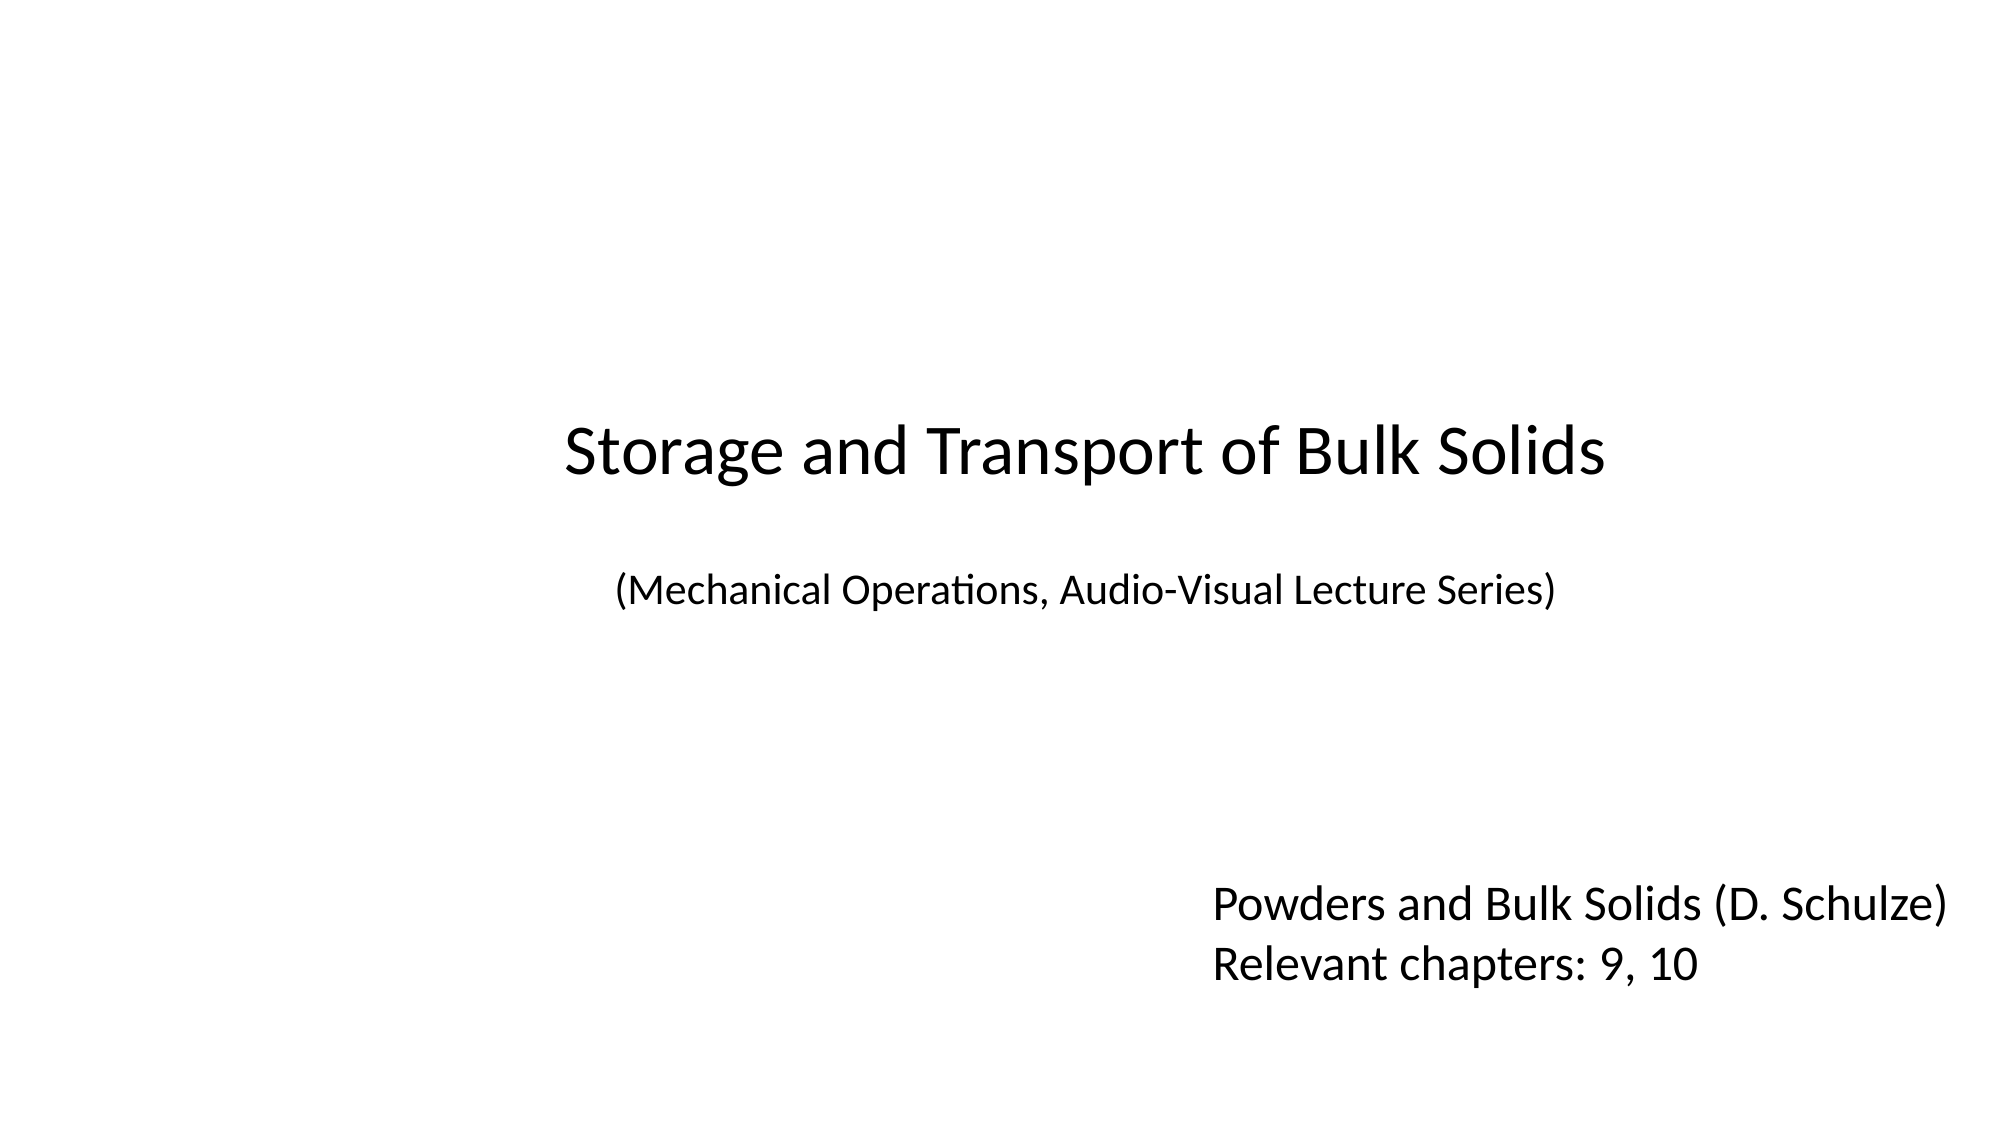

# Storage and Transport of Bulk Solids (Mechanical Operations, Audio-Visual Lecture Series)
Powders and Bulk Solids (D. Schulze)
Relevant chapters: 9, 10